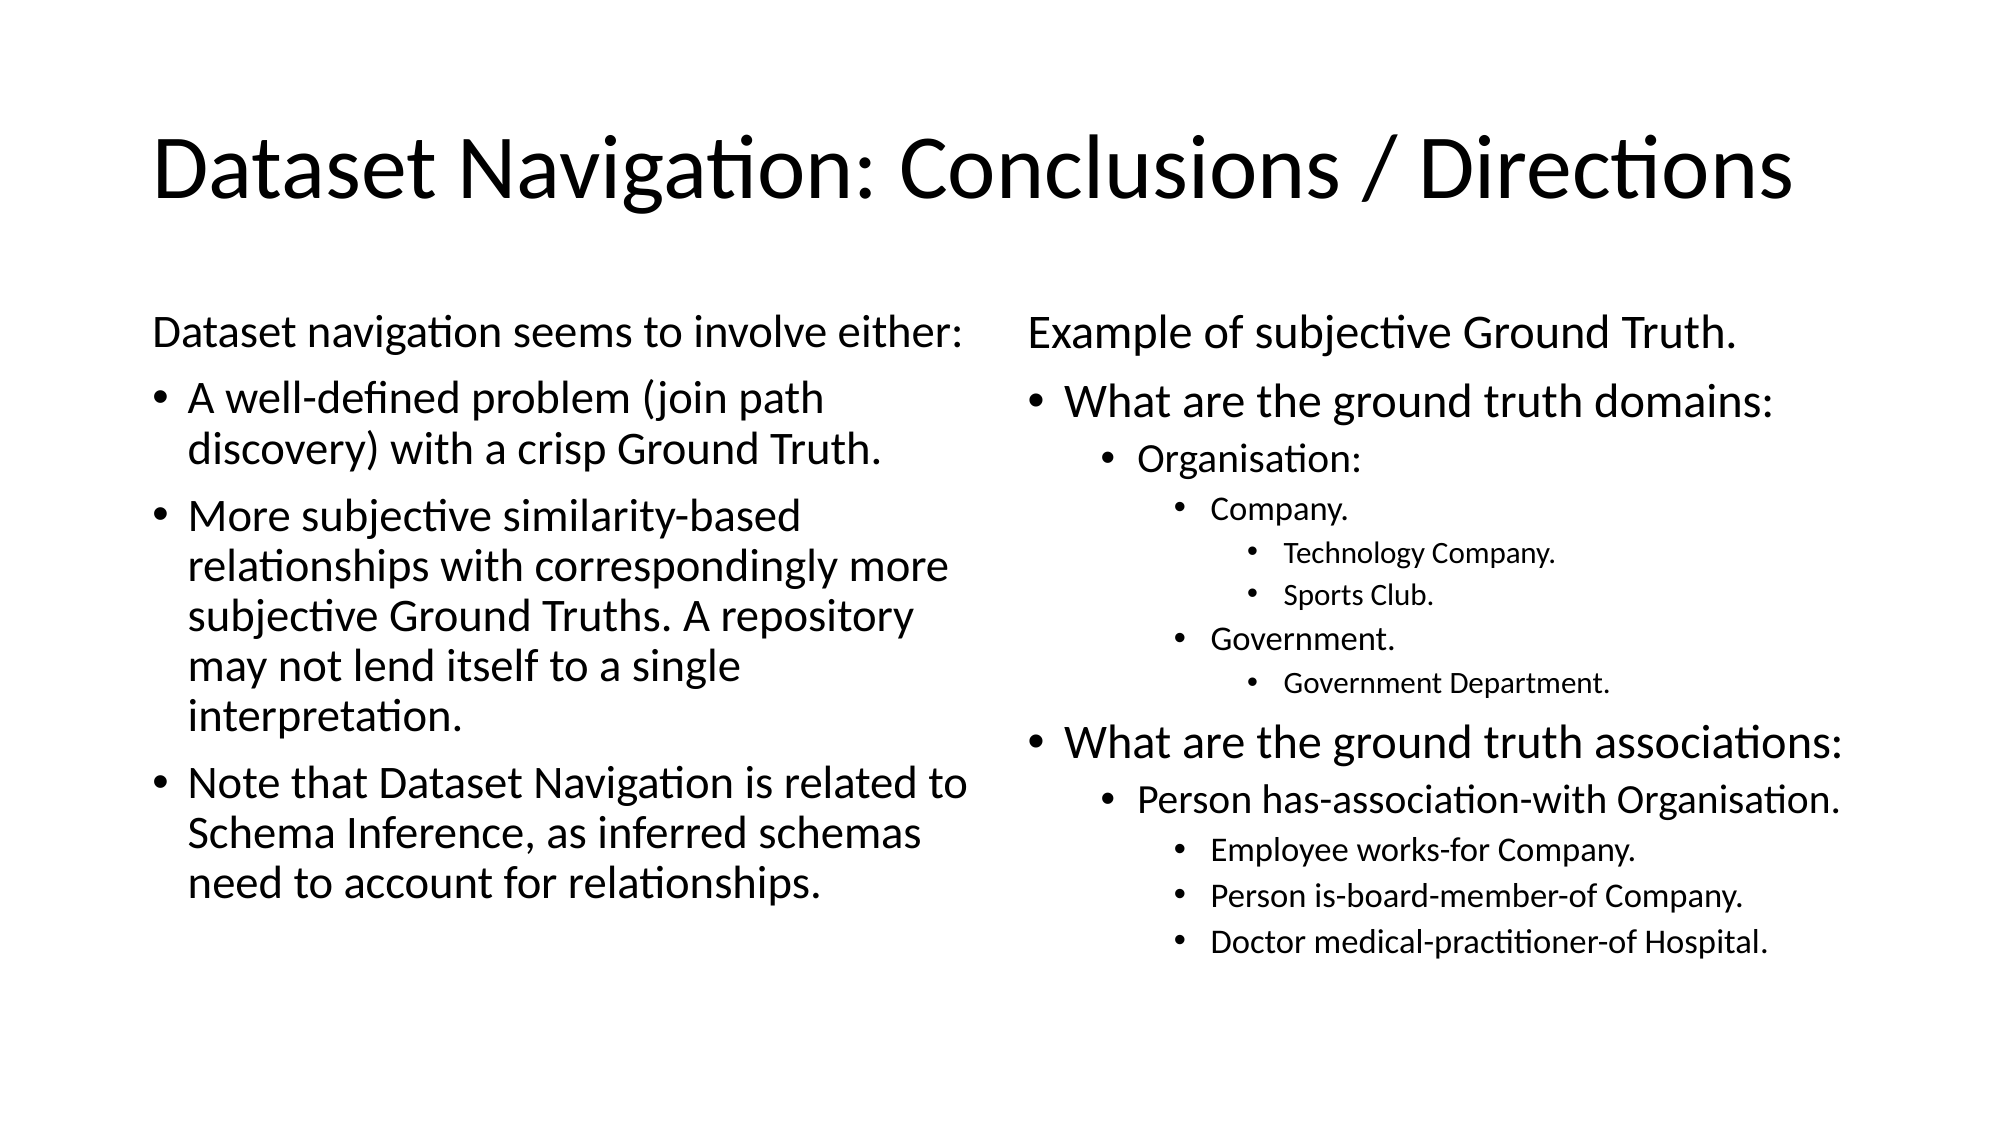

# Dataset Navigation: Conclusions / Directions
Dataset navigation seems to involve either:
A well-defined problem (join path discovery) with a crisp Ground Truth.
More subjective similarity-based relationships with correspondingly more subjective Ground Truths. A repository may not lend itself to a single interpretation.
Note that Dataset Navigation is related to Schema Inference, as inferred schemas need to account for relationships.
Example of subjective Ground Truth.
What are the ground truth domains:
Organisation:
Company.
Technology Company.
Sports Club.
Government.
Government Department.
What are the ground truth associations:
Person has-association-with Organisation.
Employee works-for Company.
Person is-board-member-of Company.
Doctor medical-practitioner-of Hospital.